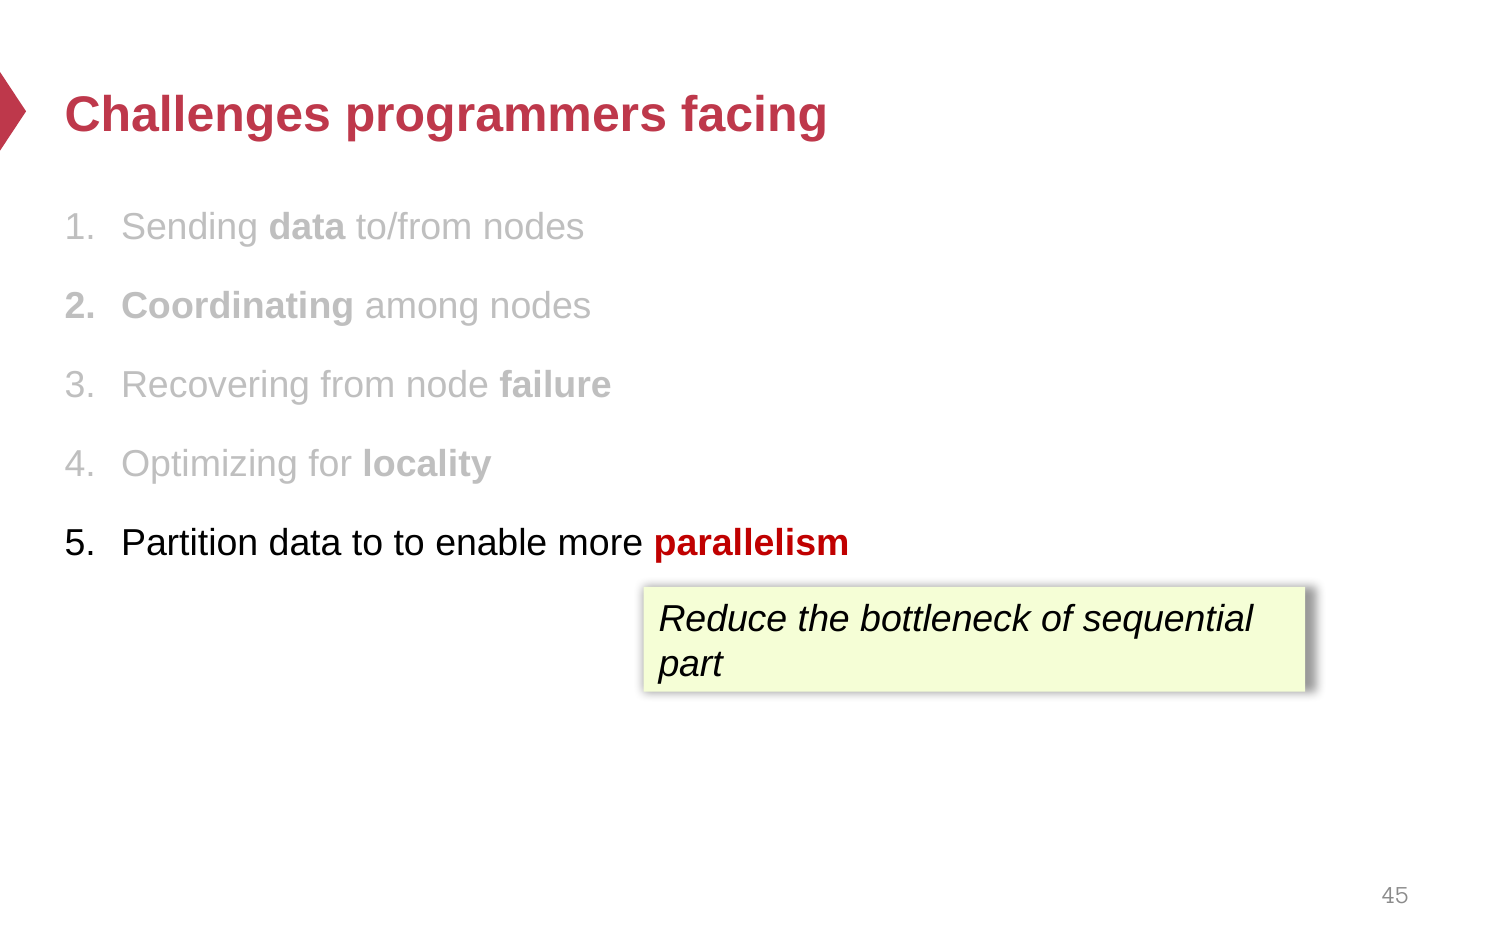

# Challenges programmers facing
Sending data to/from nodes
Coordinating among nodes
Recovering from node failure
Optimizing for locality
Partition data to to enable more parallelism

Reduce the bottleneck of sequential part
45